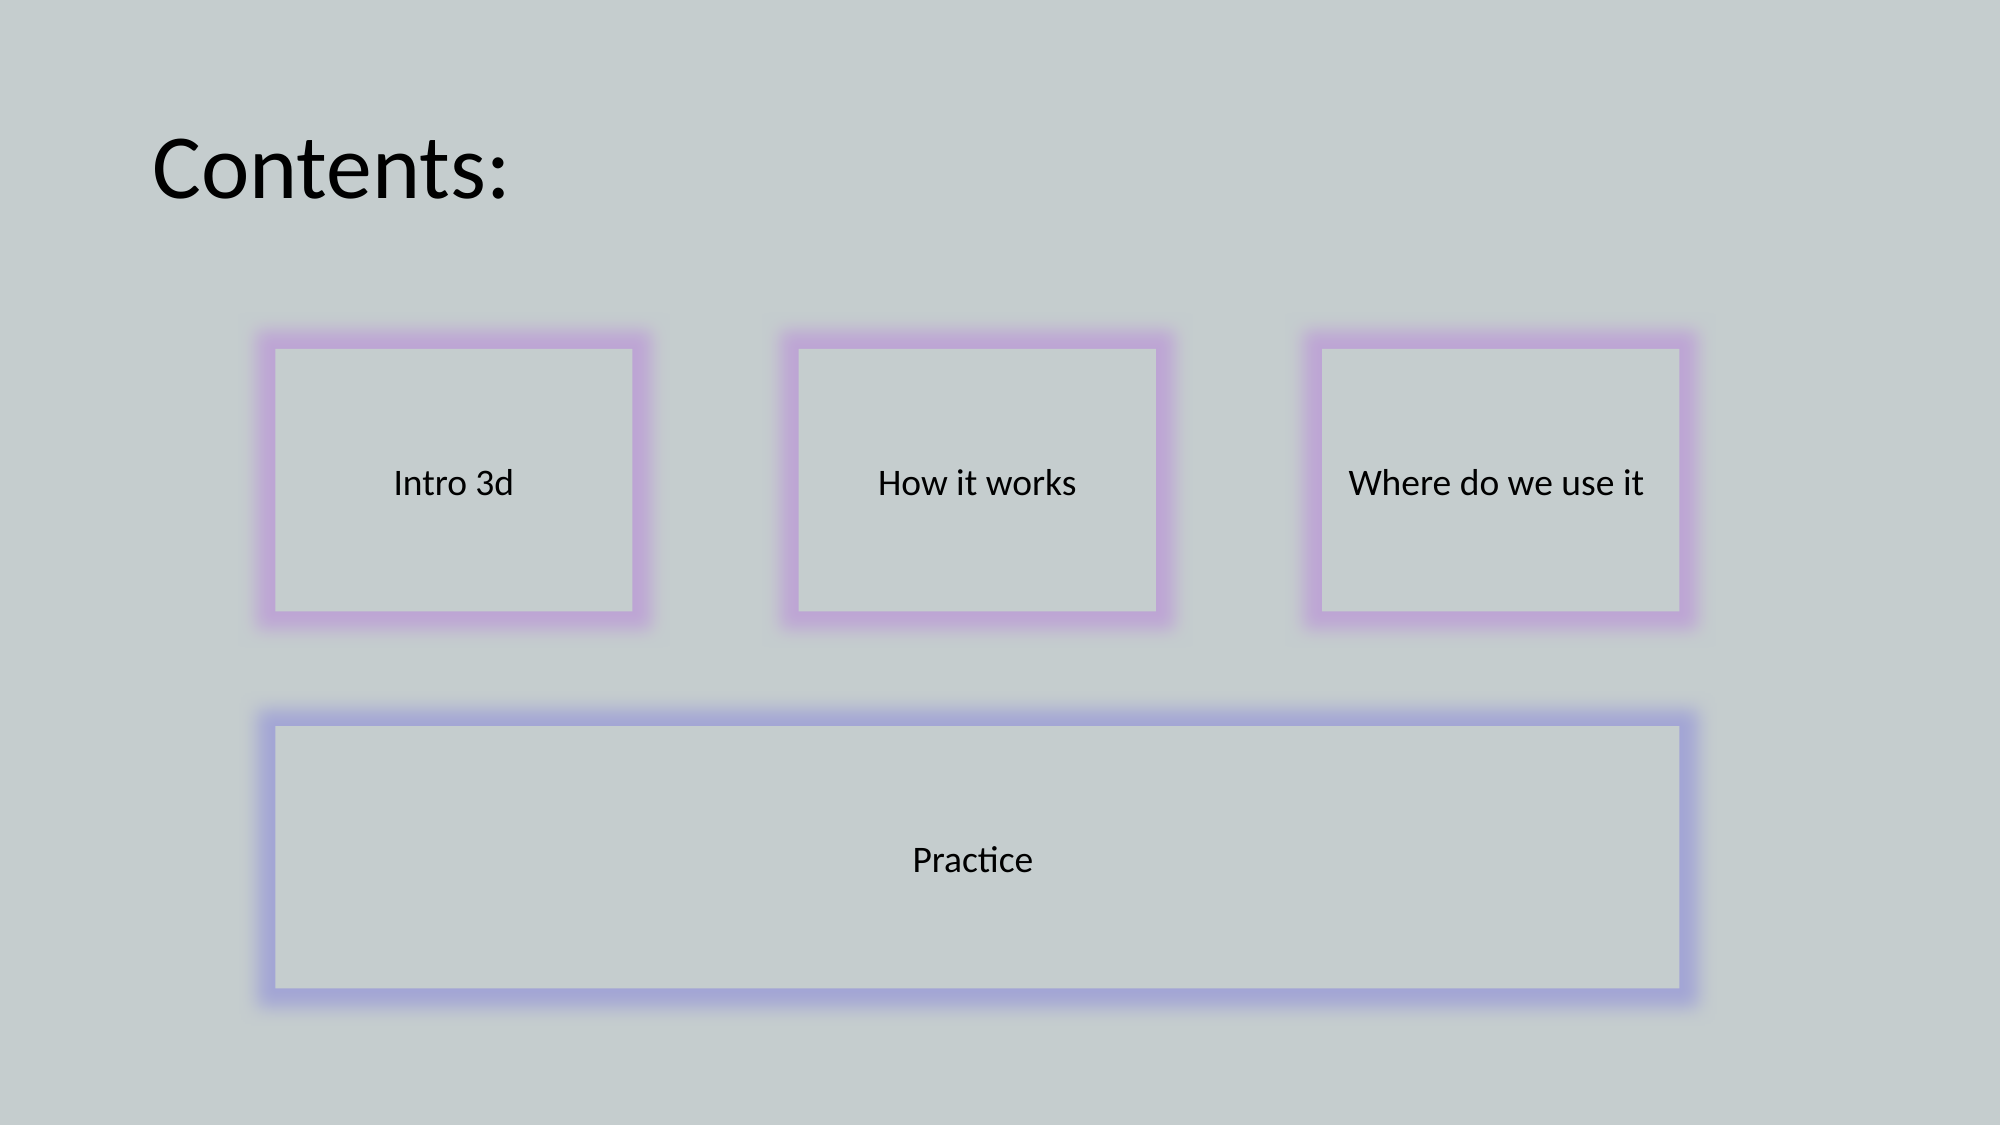

# Contents:
Intro 3d
How it works
Where do we use it
Practice